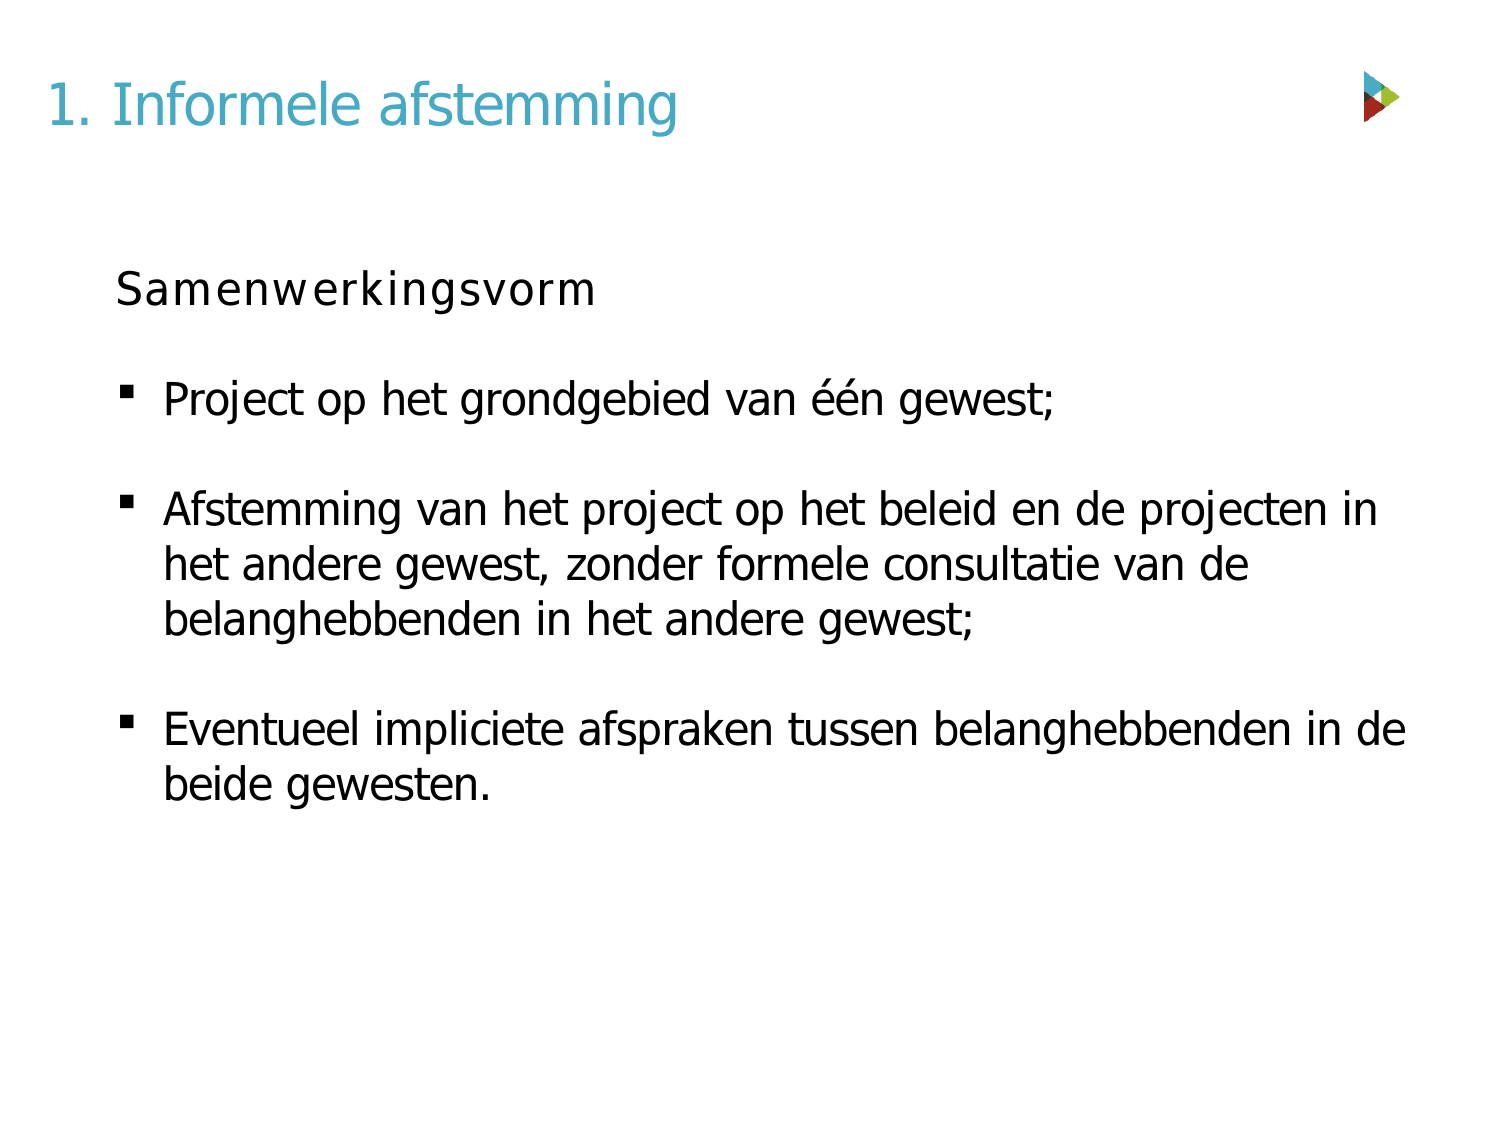

# 1. Informele afstemming

Samenwerkingsvorm

Project op het grondgebied van één gewest;

Afstemming van het project op het beleid en de projecten in het andere gewest, zonder formele consultatie van de belanghebbenden in het andere gewest;

Eventueel impliciete afspraken tussen belanghebbenden in de beide gewesten.